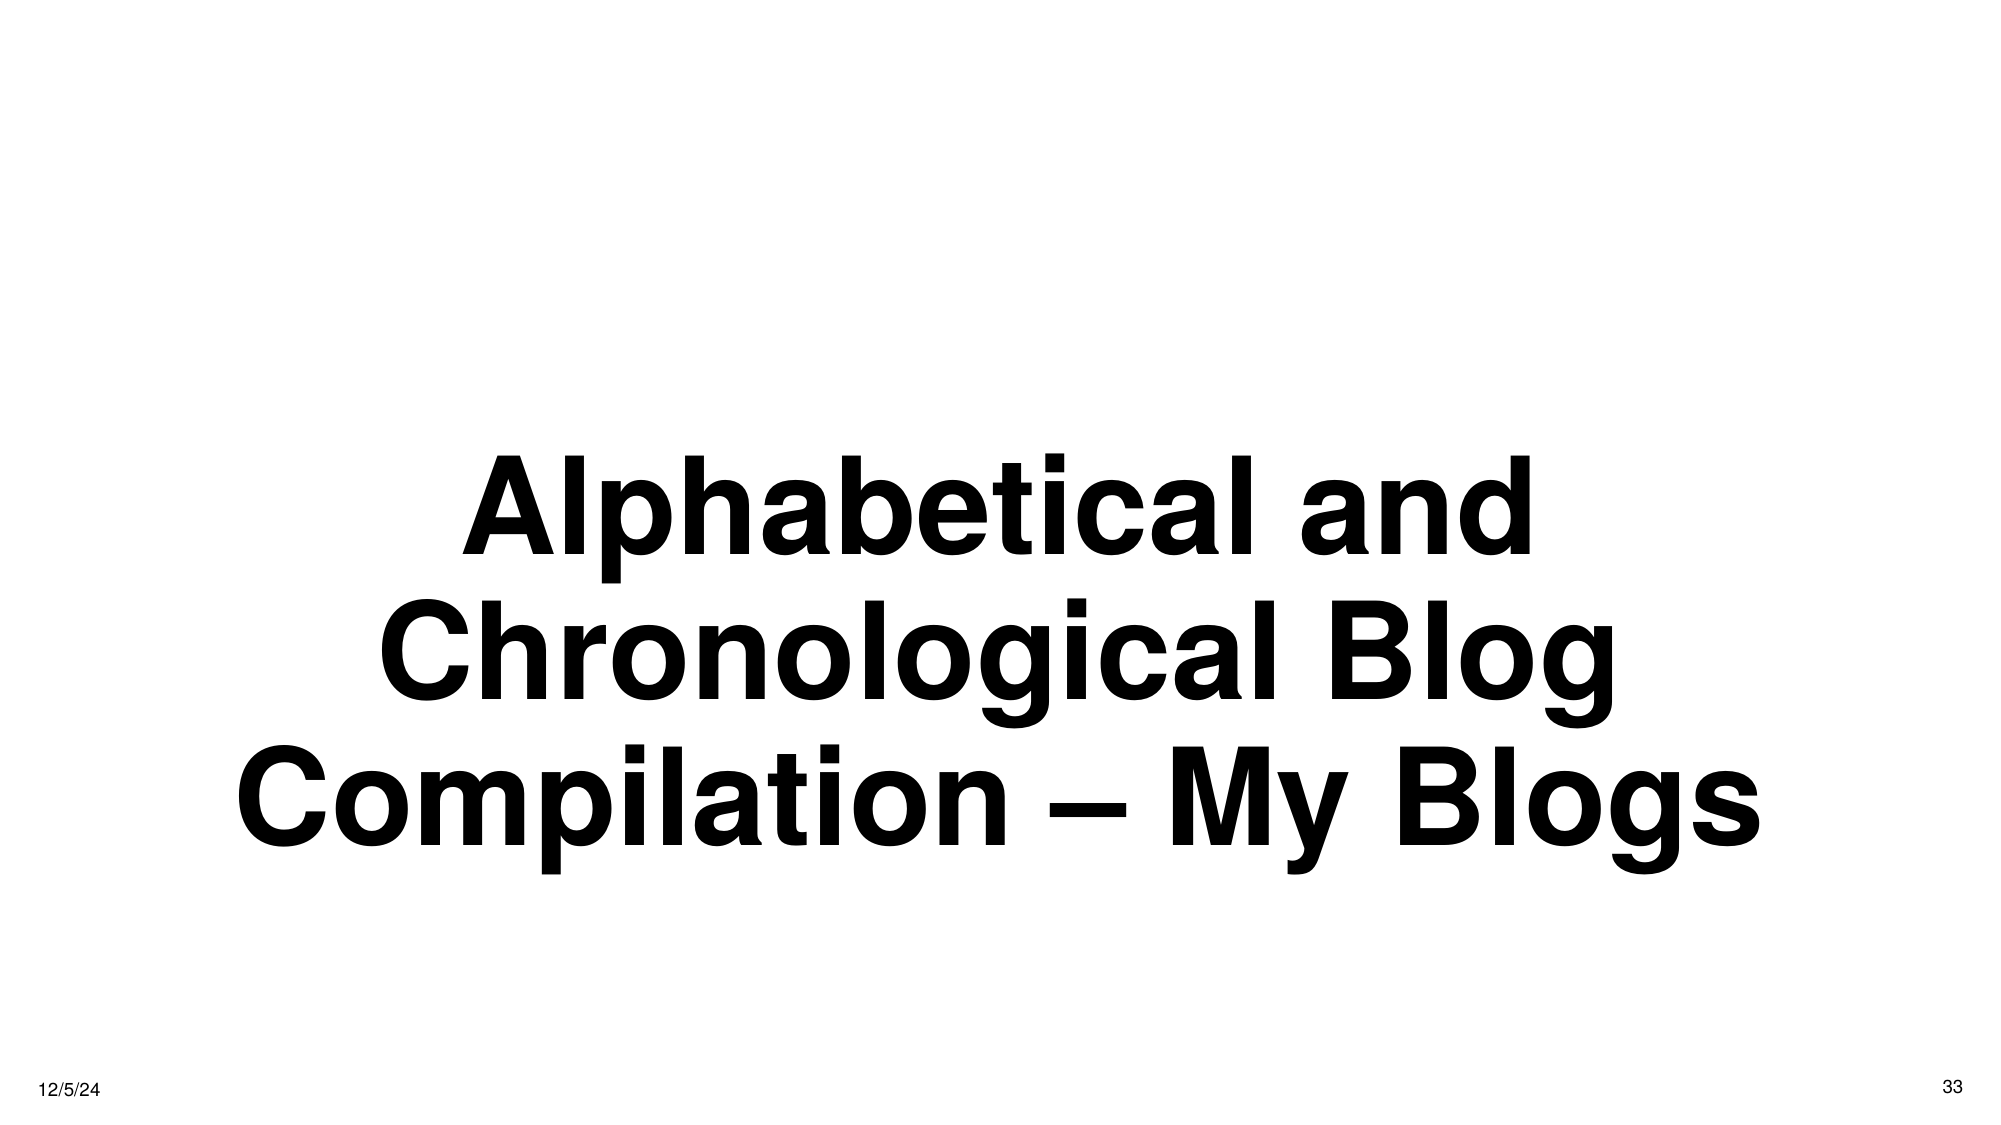

# Alphabetical and Chronological Blog Compilation – My Blogs

12/5/24

33